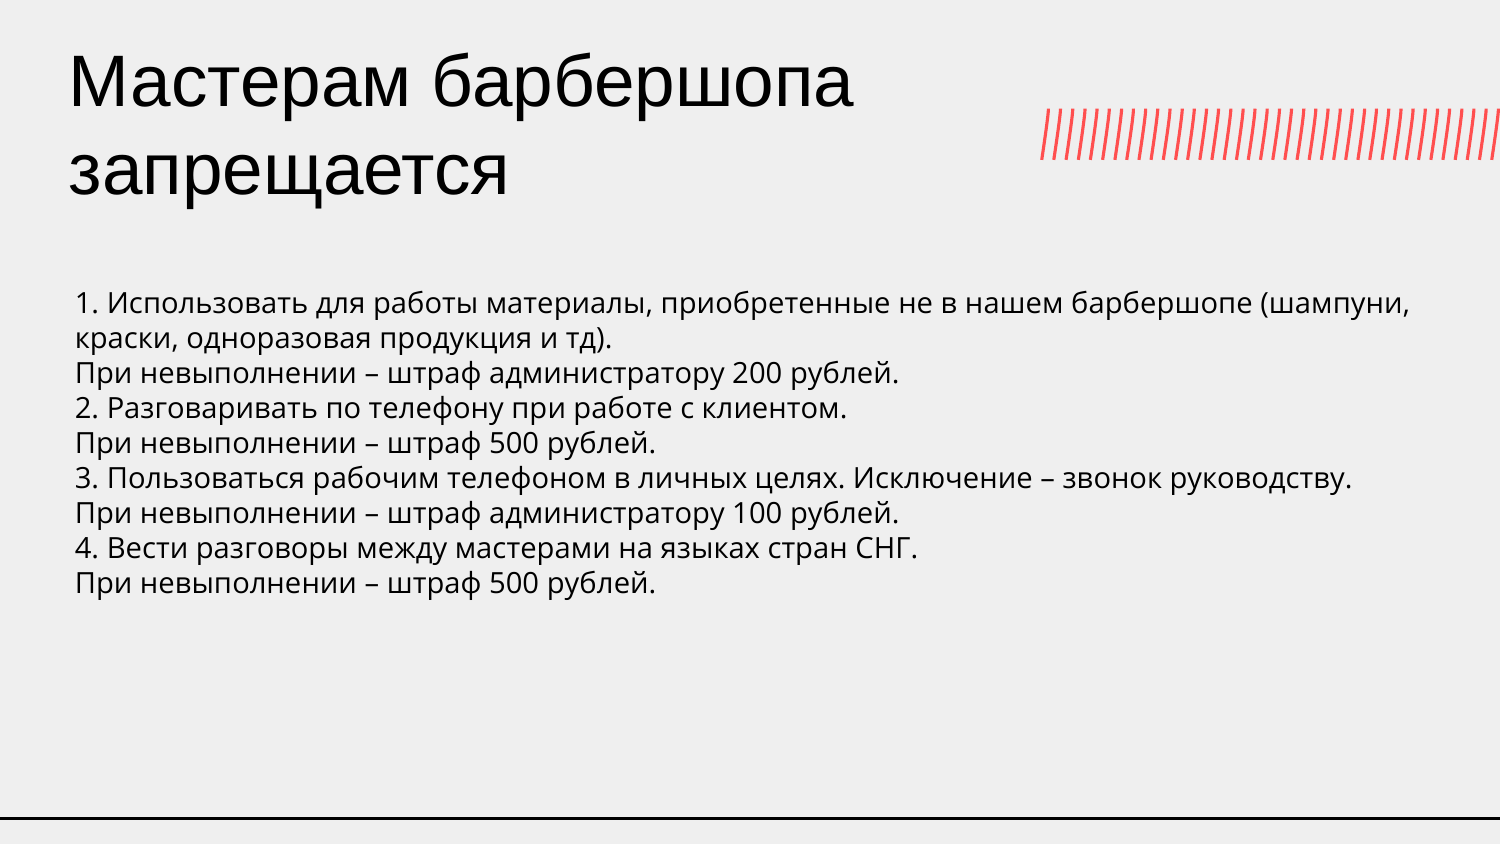

# Мастерам барбершопа запрещается
1. Использовать для работы материалы, приобретенные не в нашем барбершопе (шампуни, краски, одноразовая продукция и тд).
При невыполнении – штраф администратору 200 рублей.
2. Разговаривать по телефону при работе с клиентом.
При невыполнении – штраф 500 рублей.
3. Пользоваться рабочим телефоном в личных целях. Исключение – звонок руководству.
При невыполнении – штраф администратору 100 рублей.
4. Вести разговоры между мастерами на языках стран СНГ.
При невыполнении – штраф 500 рублей.